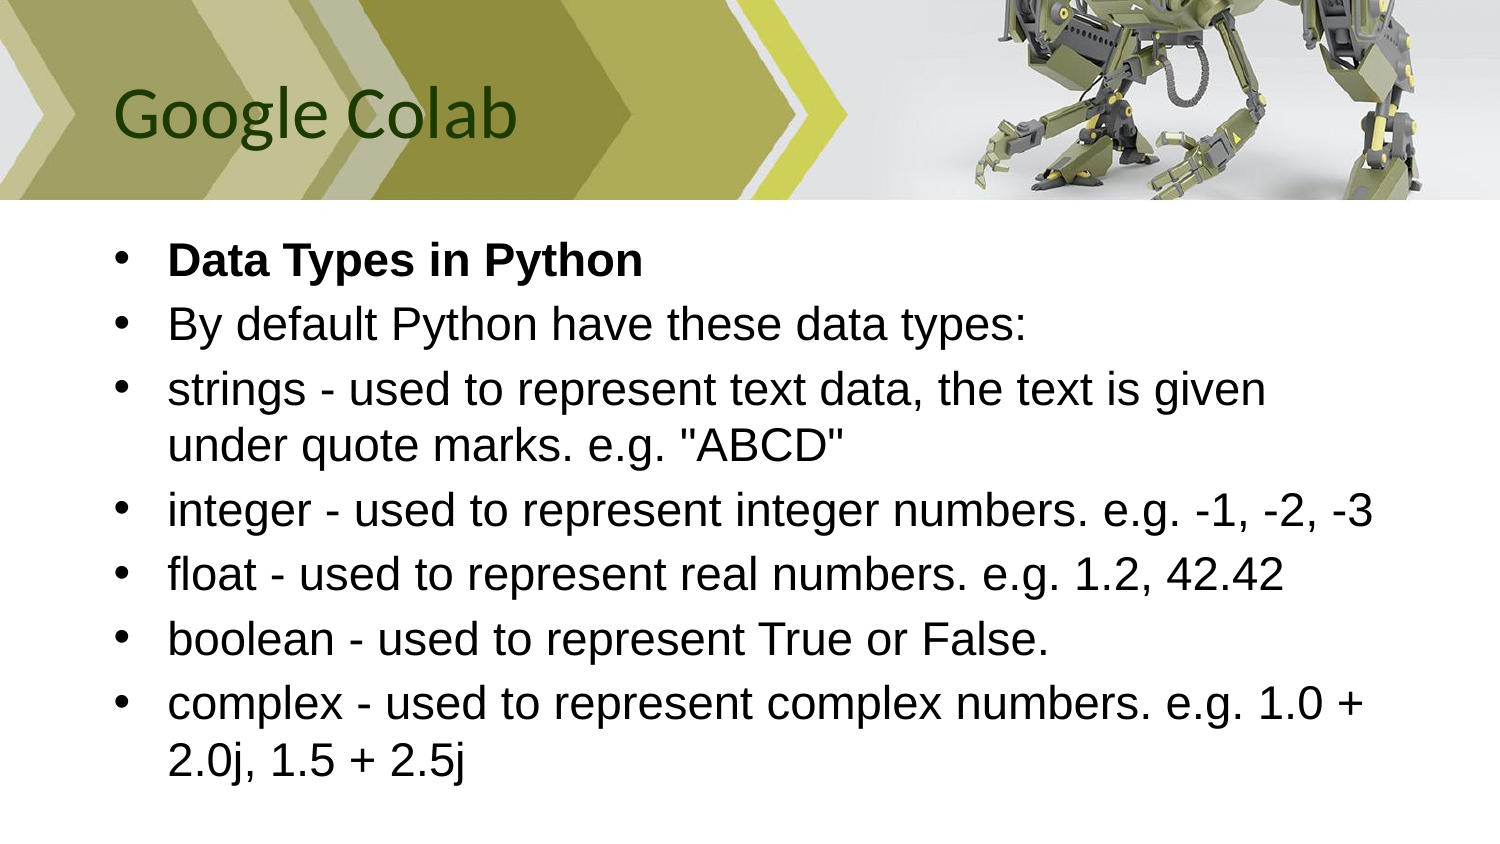

# Google Colab
Data Types in Python
By default Python have these data types:
strings - used to represent text data, the text is given under quote marks. e.g. "ABCD"
integer - used to represent integer numbers. e.g. -1, -2, -3
float - used to represent real numbers. e.g. 1.2, 42.42
boolean - used to represent True or False.
complex - used to represent complex numbers. e.g. 1.0 + 2.0j, 1.5 + 2.5j